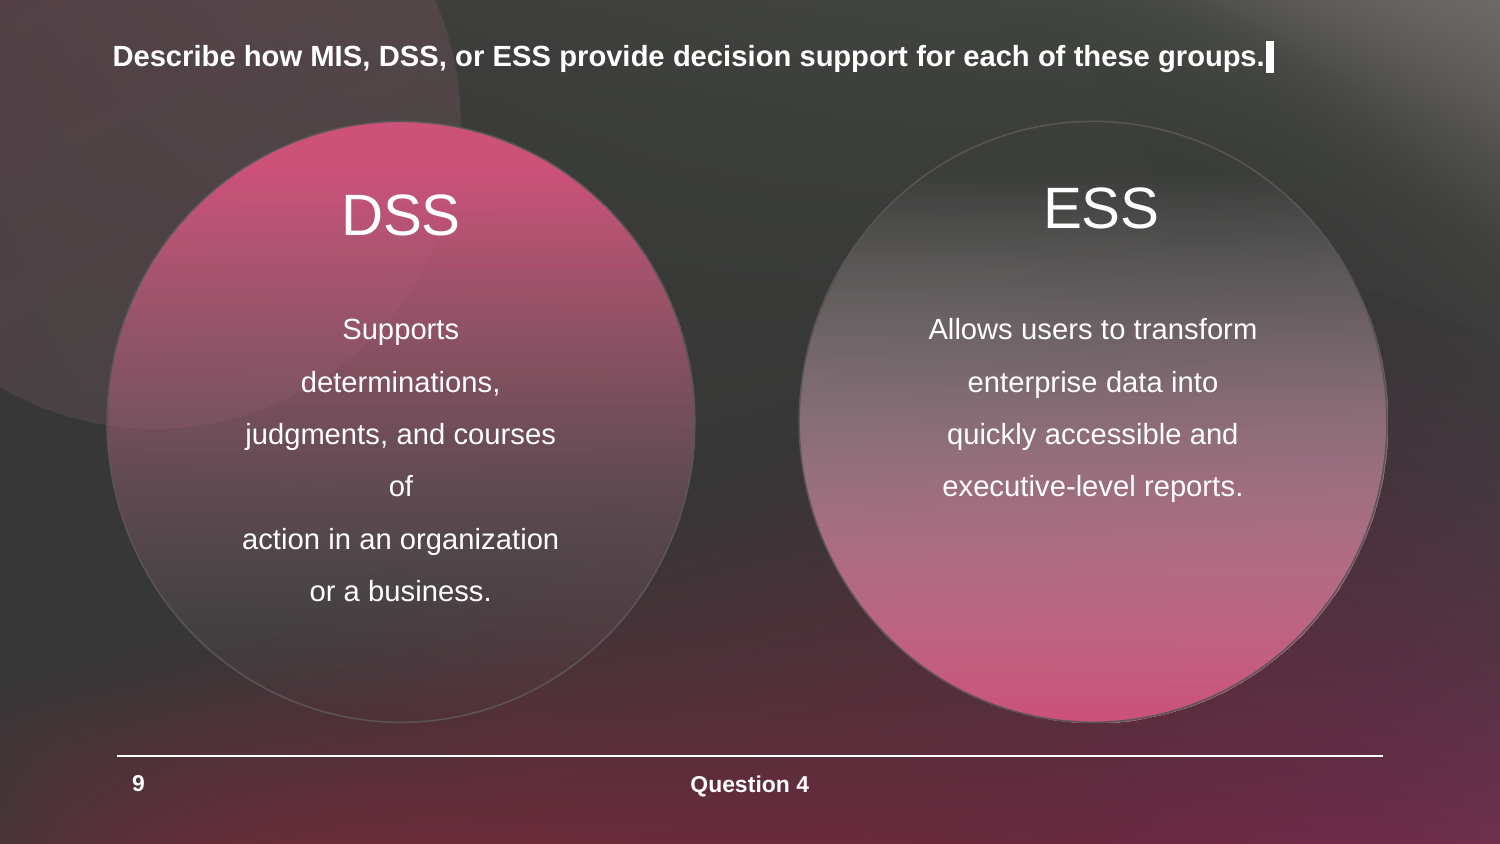

Describe how MIS, DSS, or ESS provide decision support for each of these groups.

 ESS
# DSS
Supports determinations,
judgments, and courses of
action in an organization
or a business.
Allows users to transform enterprise data into quickly accessible and
executive-level reports.
9
Question 4